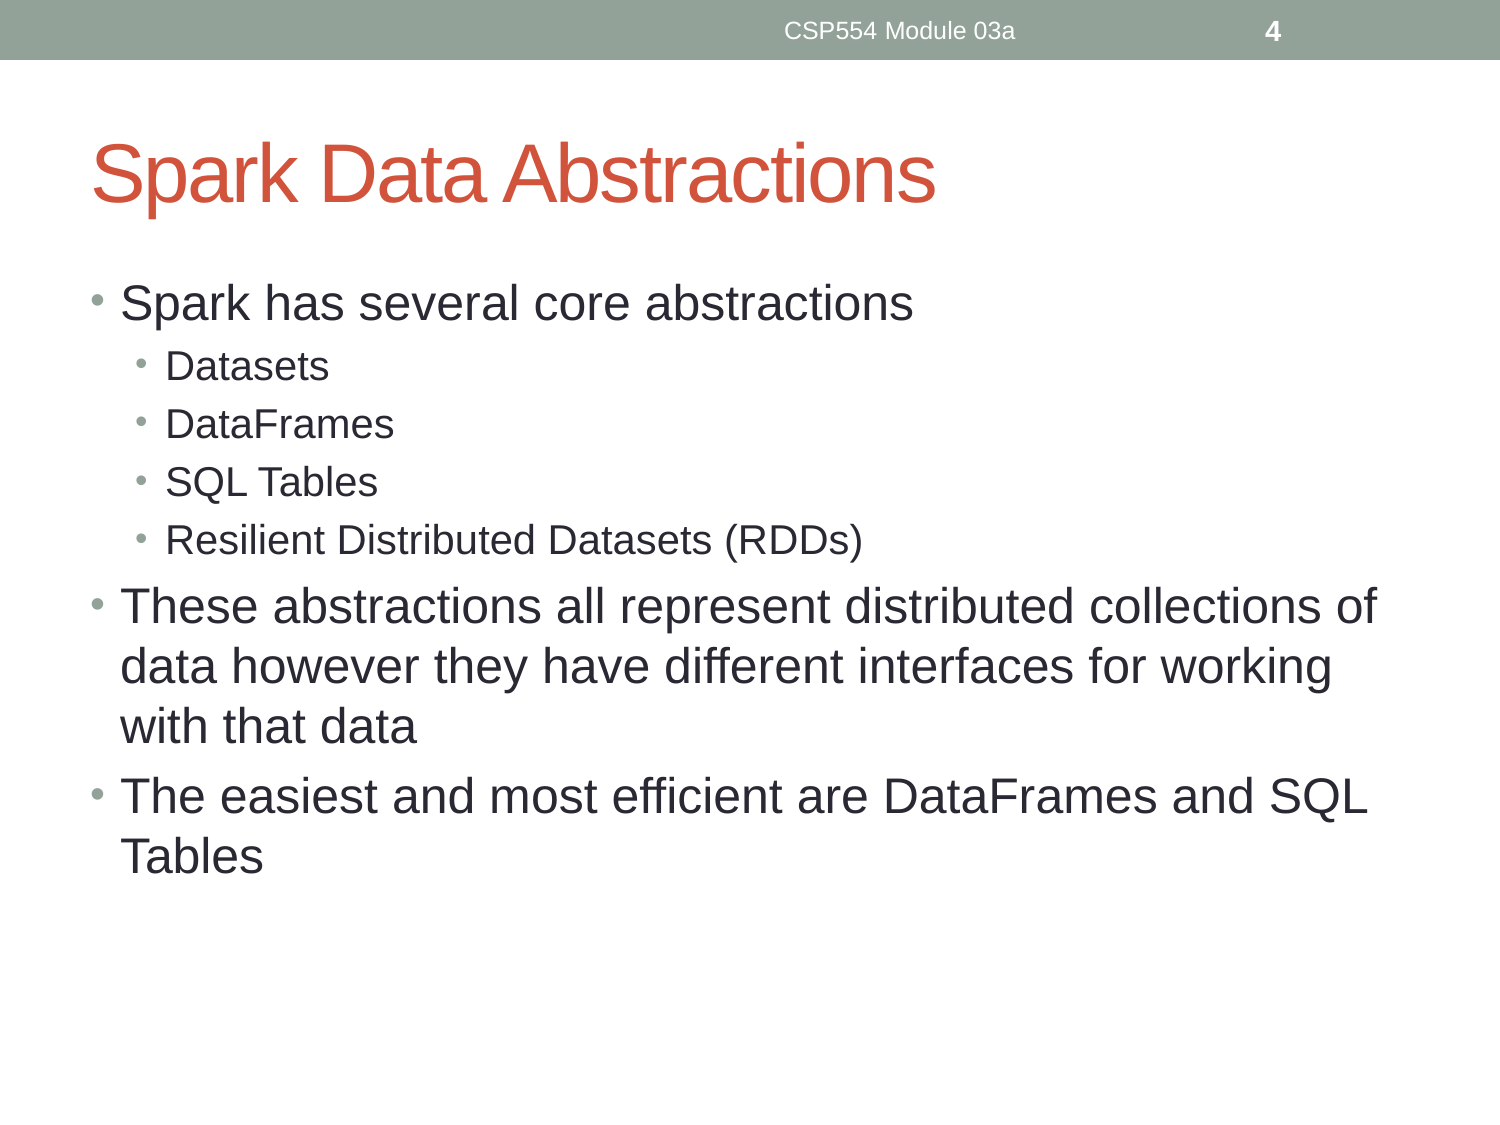

CSP554 Module 03a
4
# Spark Data Abstractions
Spark has several core abstractions
Datasets
DataFrames
SQL Tables
Resilient Distributed Datasets (RDDs)
These abstractions all represent distributed collections of data however they have different interfaces for working with that data
The easiest and most efficient are DataFrames and SQL Tables